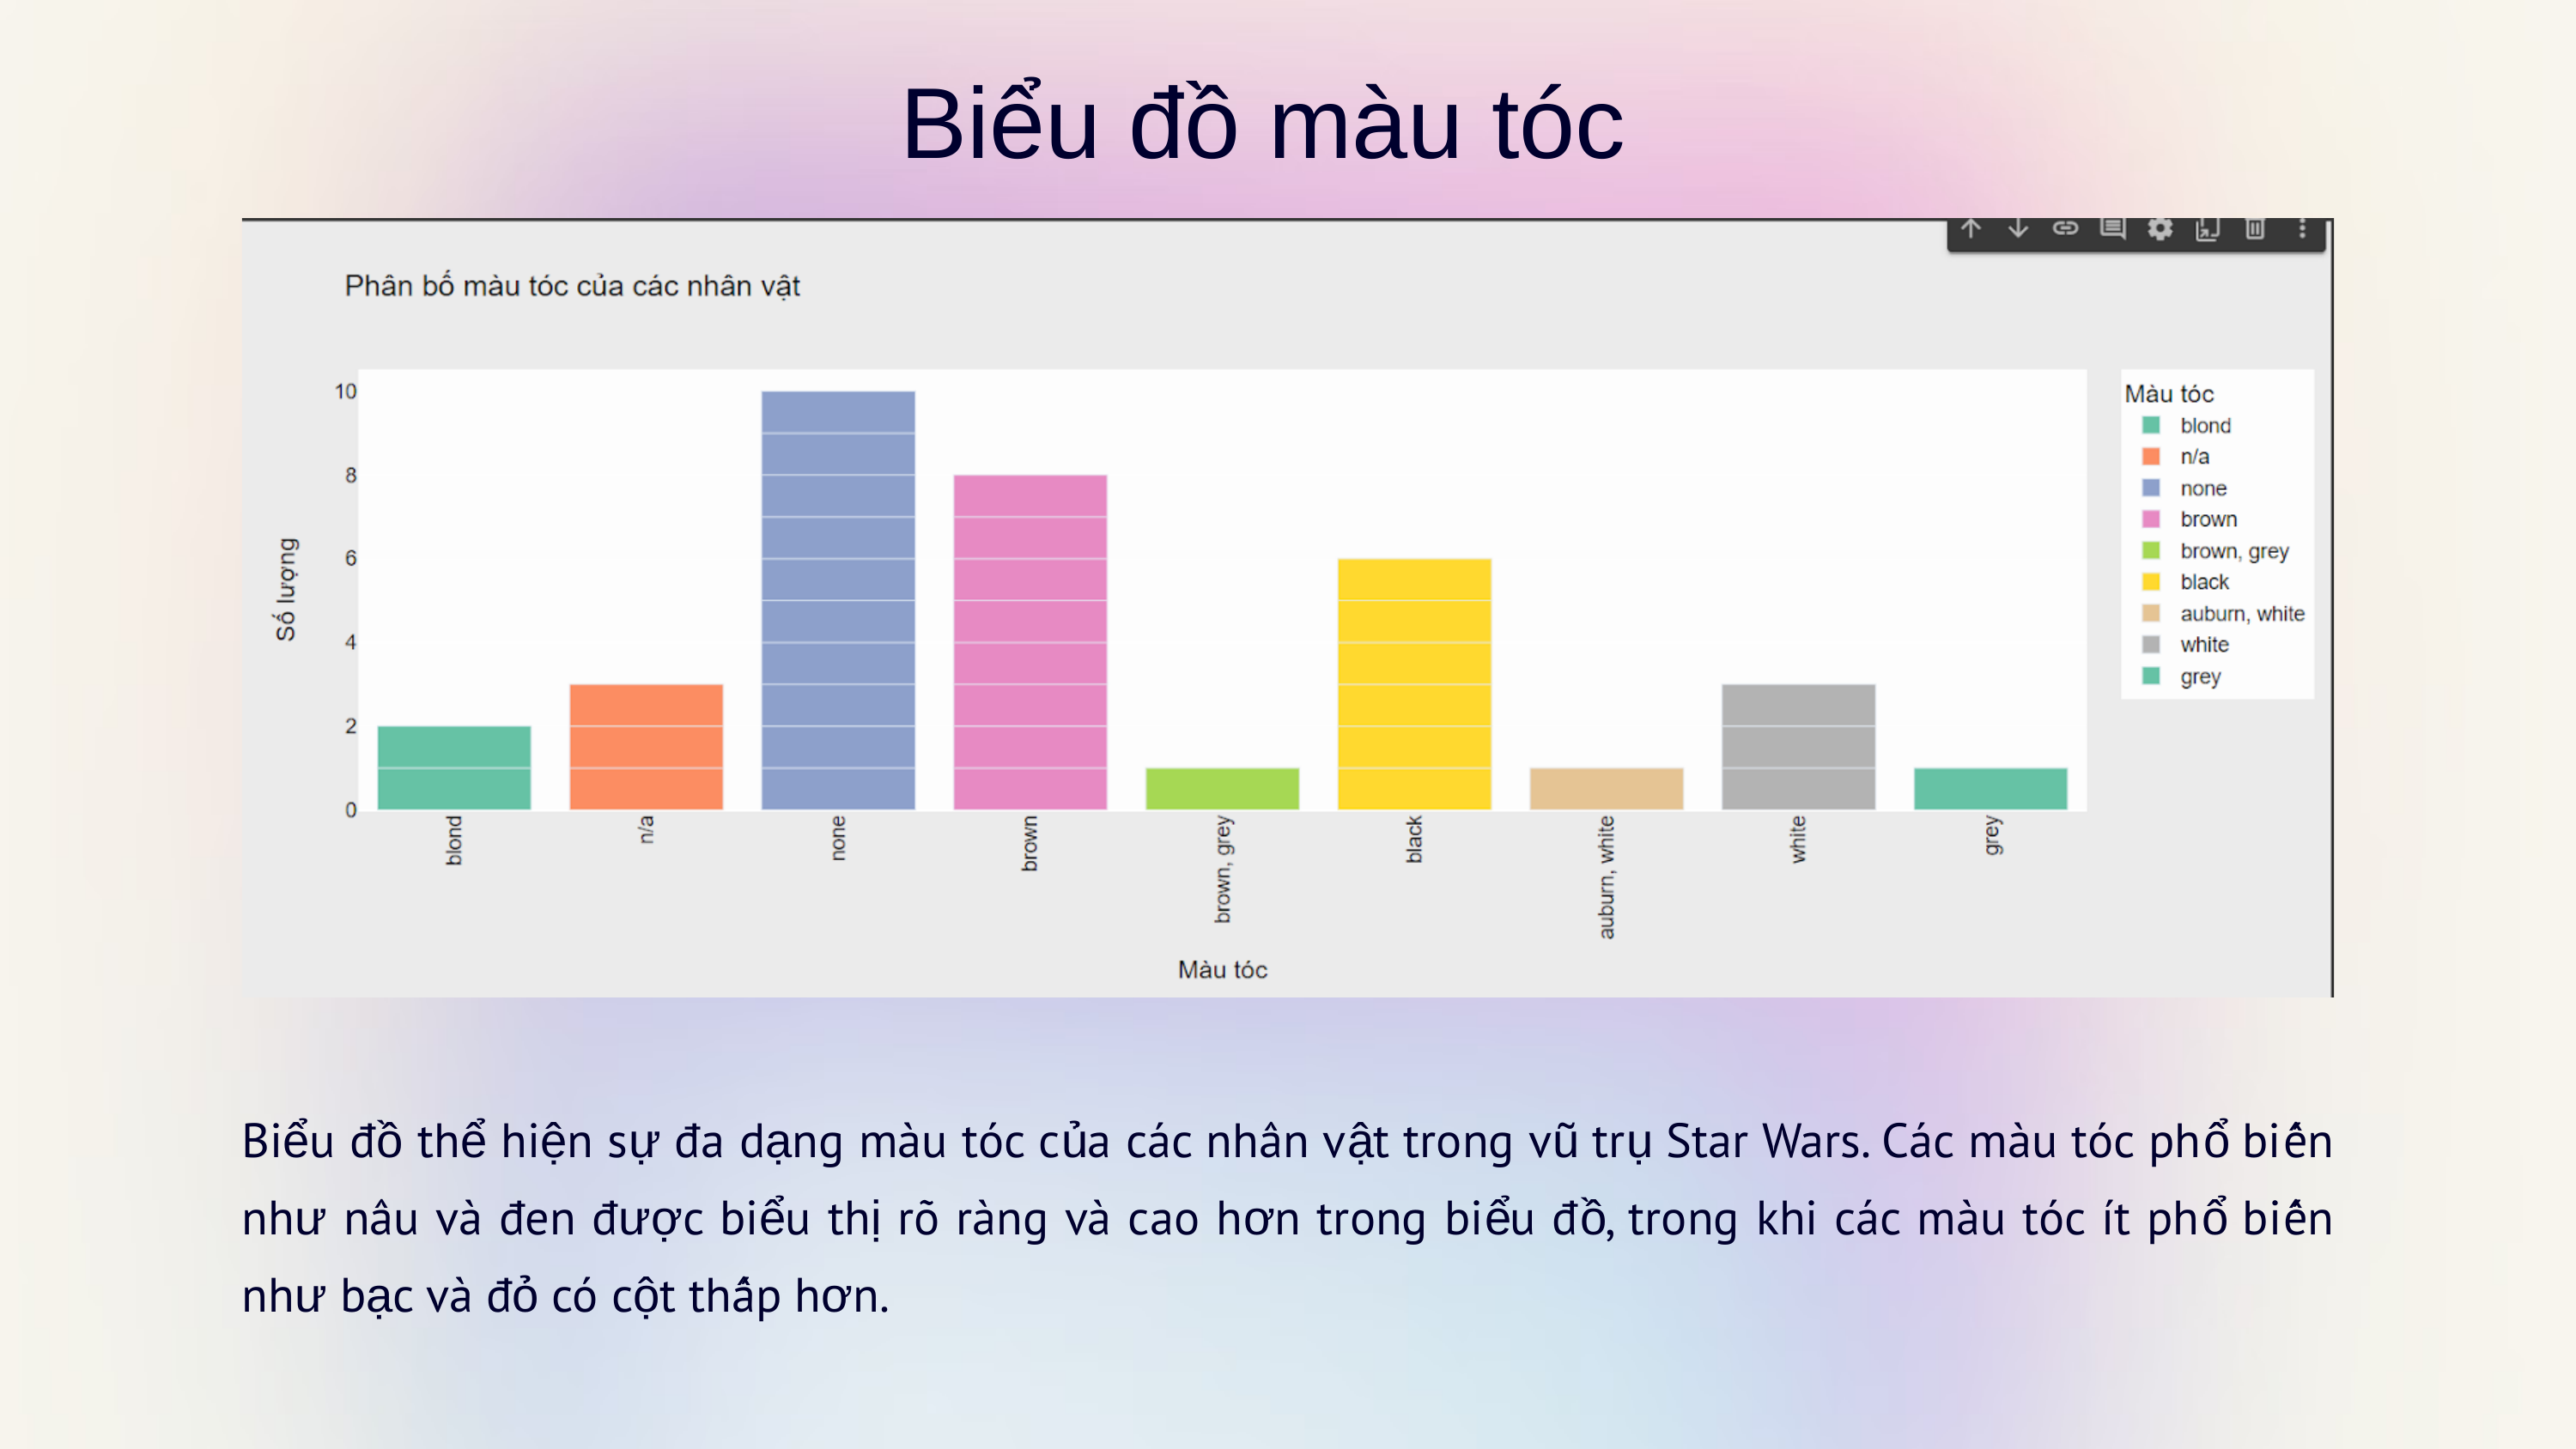

Biểu đồ màu tóc

Biểu đồ thể hiện sự đa dạng màu tóc của các nhân vật trong vũ trụ Star Wars. Các màu tóc phổ biến như nâu và đen được biểu thị rõ ràng và cao hơn trong biểu đồ, trong khi các màu tóc ít phổ biến như bạc và đỏ có cột thấp hơn.